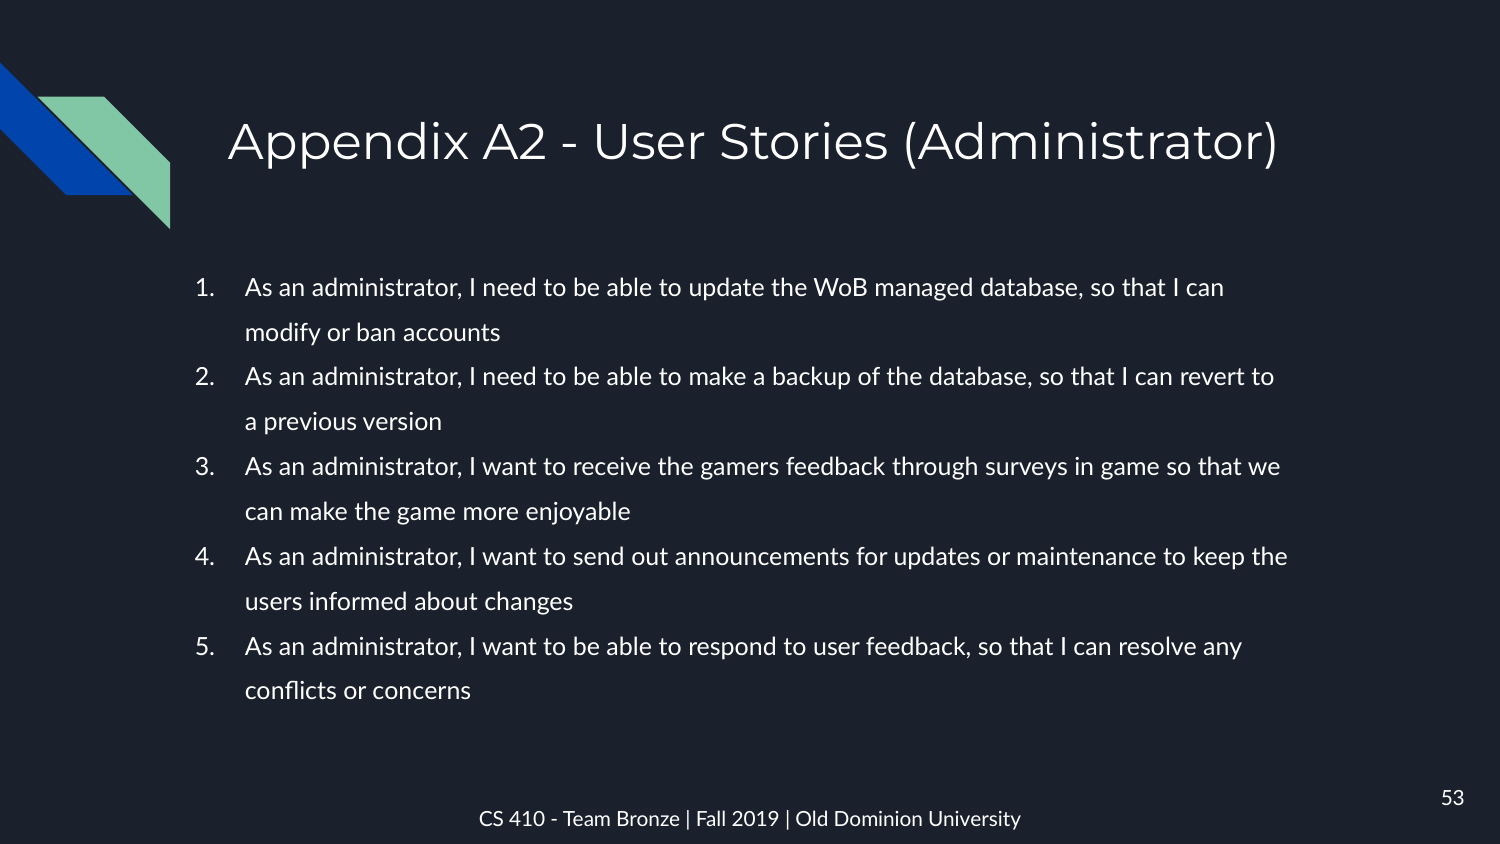

# Appendix A2 - User Stories (Administrator)
As an administrator, I need to be able to update the WoB managed database, so that I can modify or ban accounts
As an administrator, I need to be able to make a backup of the database, so that I can revert to a previous version
As an administrator, I want to receive the gamers feedback through surveys in game so that we can make the game more enjoyable
As an administrator, I want to send out announcements for updates or maintenance to keep the users informed about changes
As an administrator, I want to be able to respond to user feedback, so that I can resolve any conflicts or concerns
53
CS 410 - Team Bronze | Fall 2019 | Old Dominion University